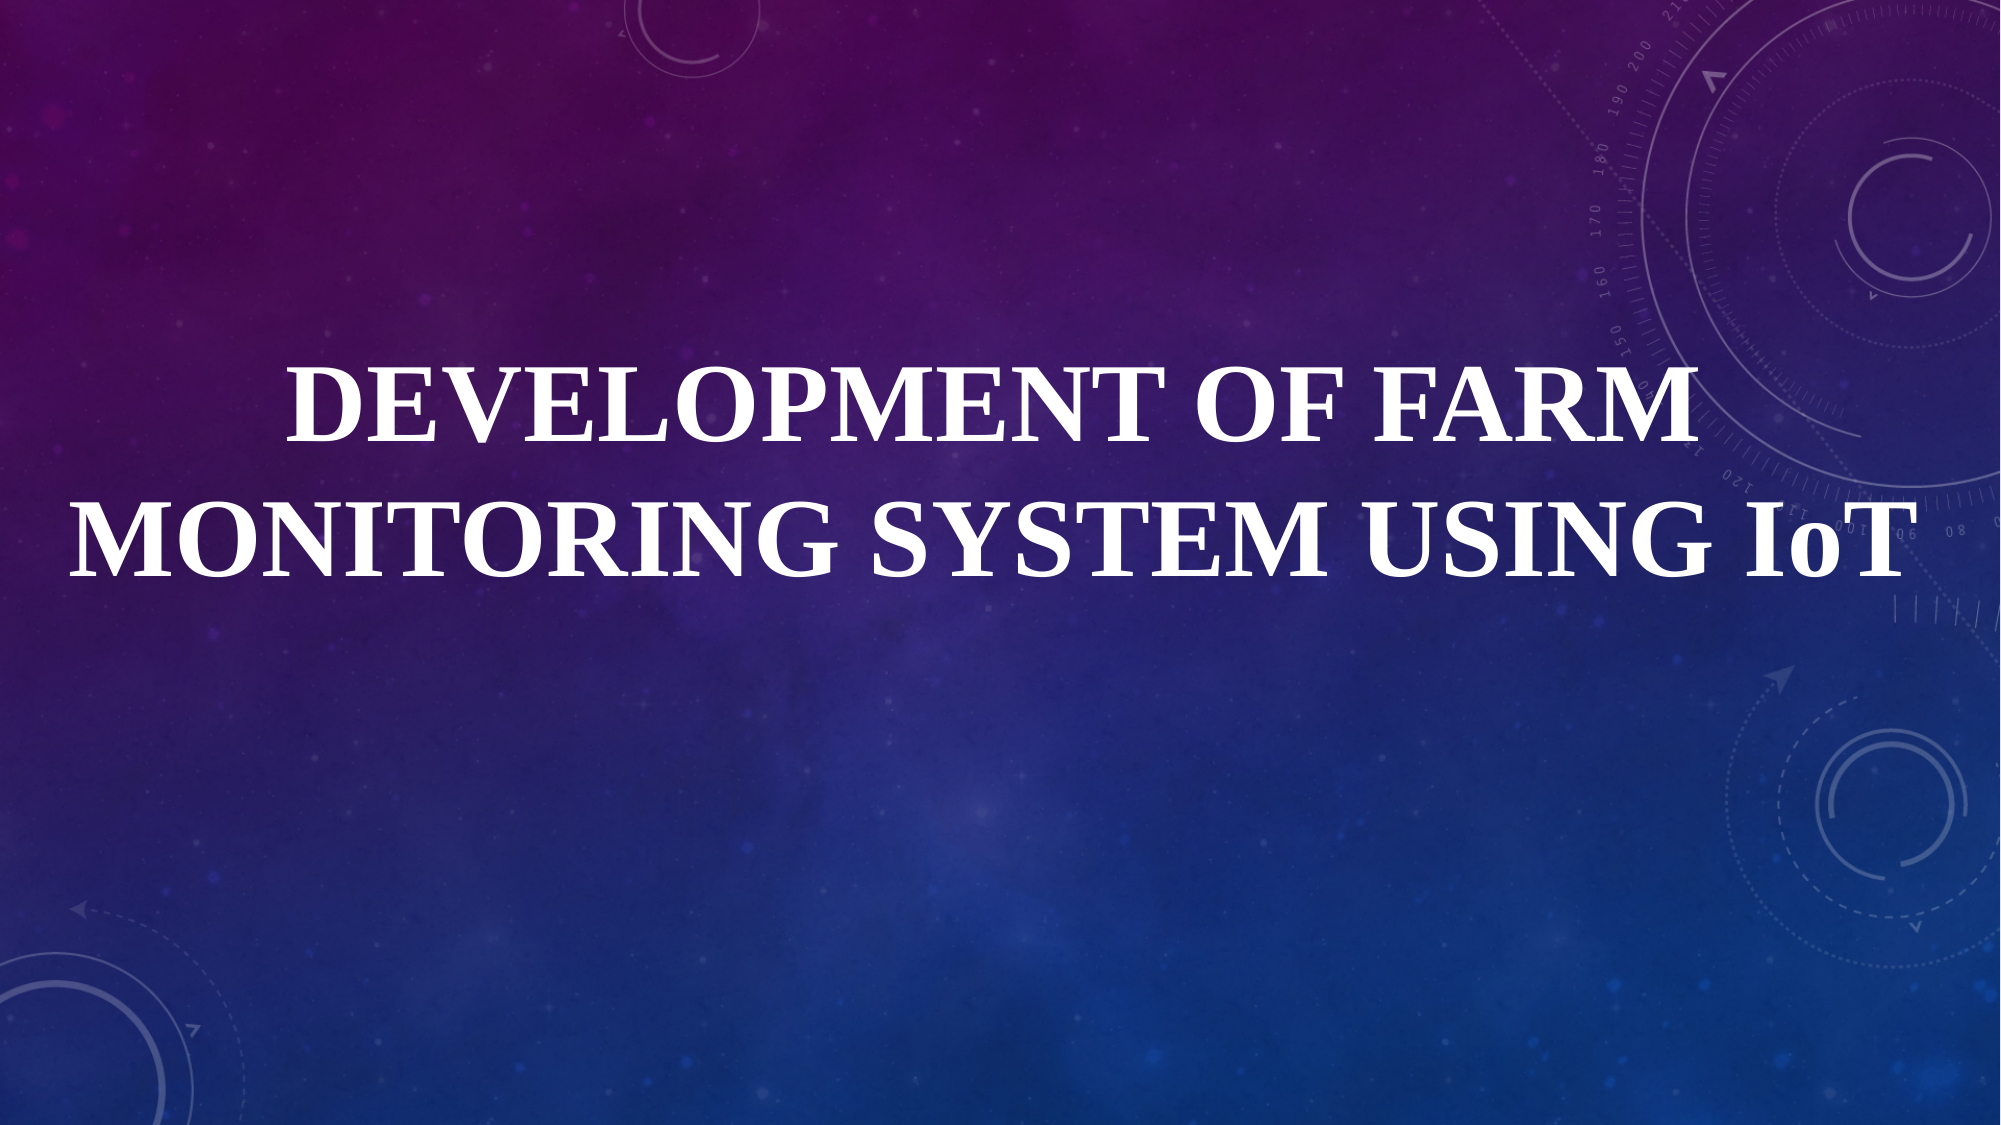

DEVELOPMENT OF FARM MONITORING SYSTEM USING IoT